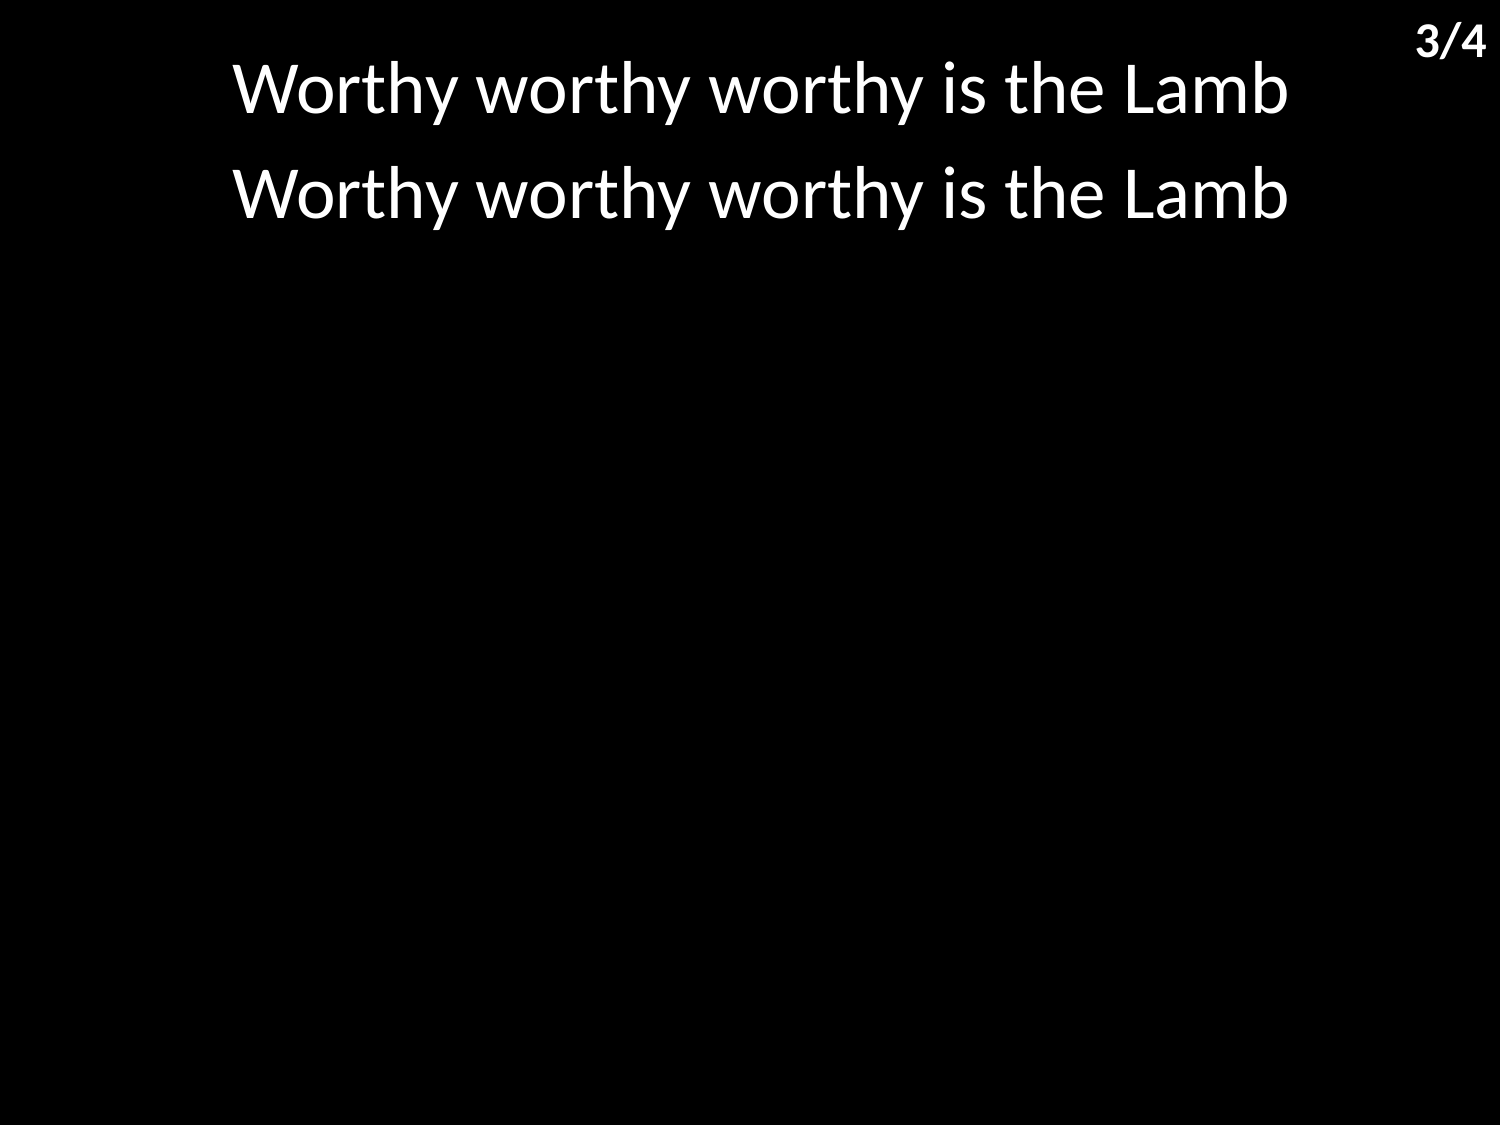

3/4
Worthy worthy worthy is the Lamb
Worthy worthy worthy is the Lamb